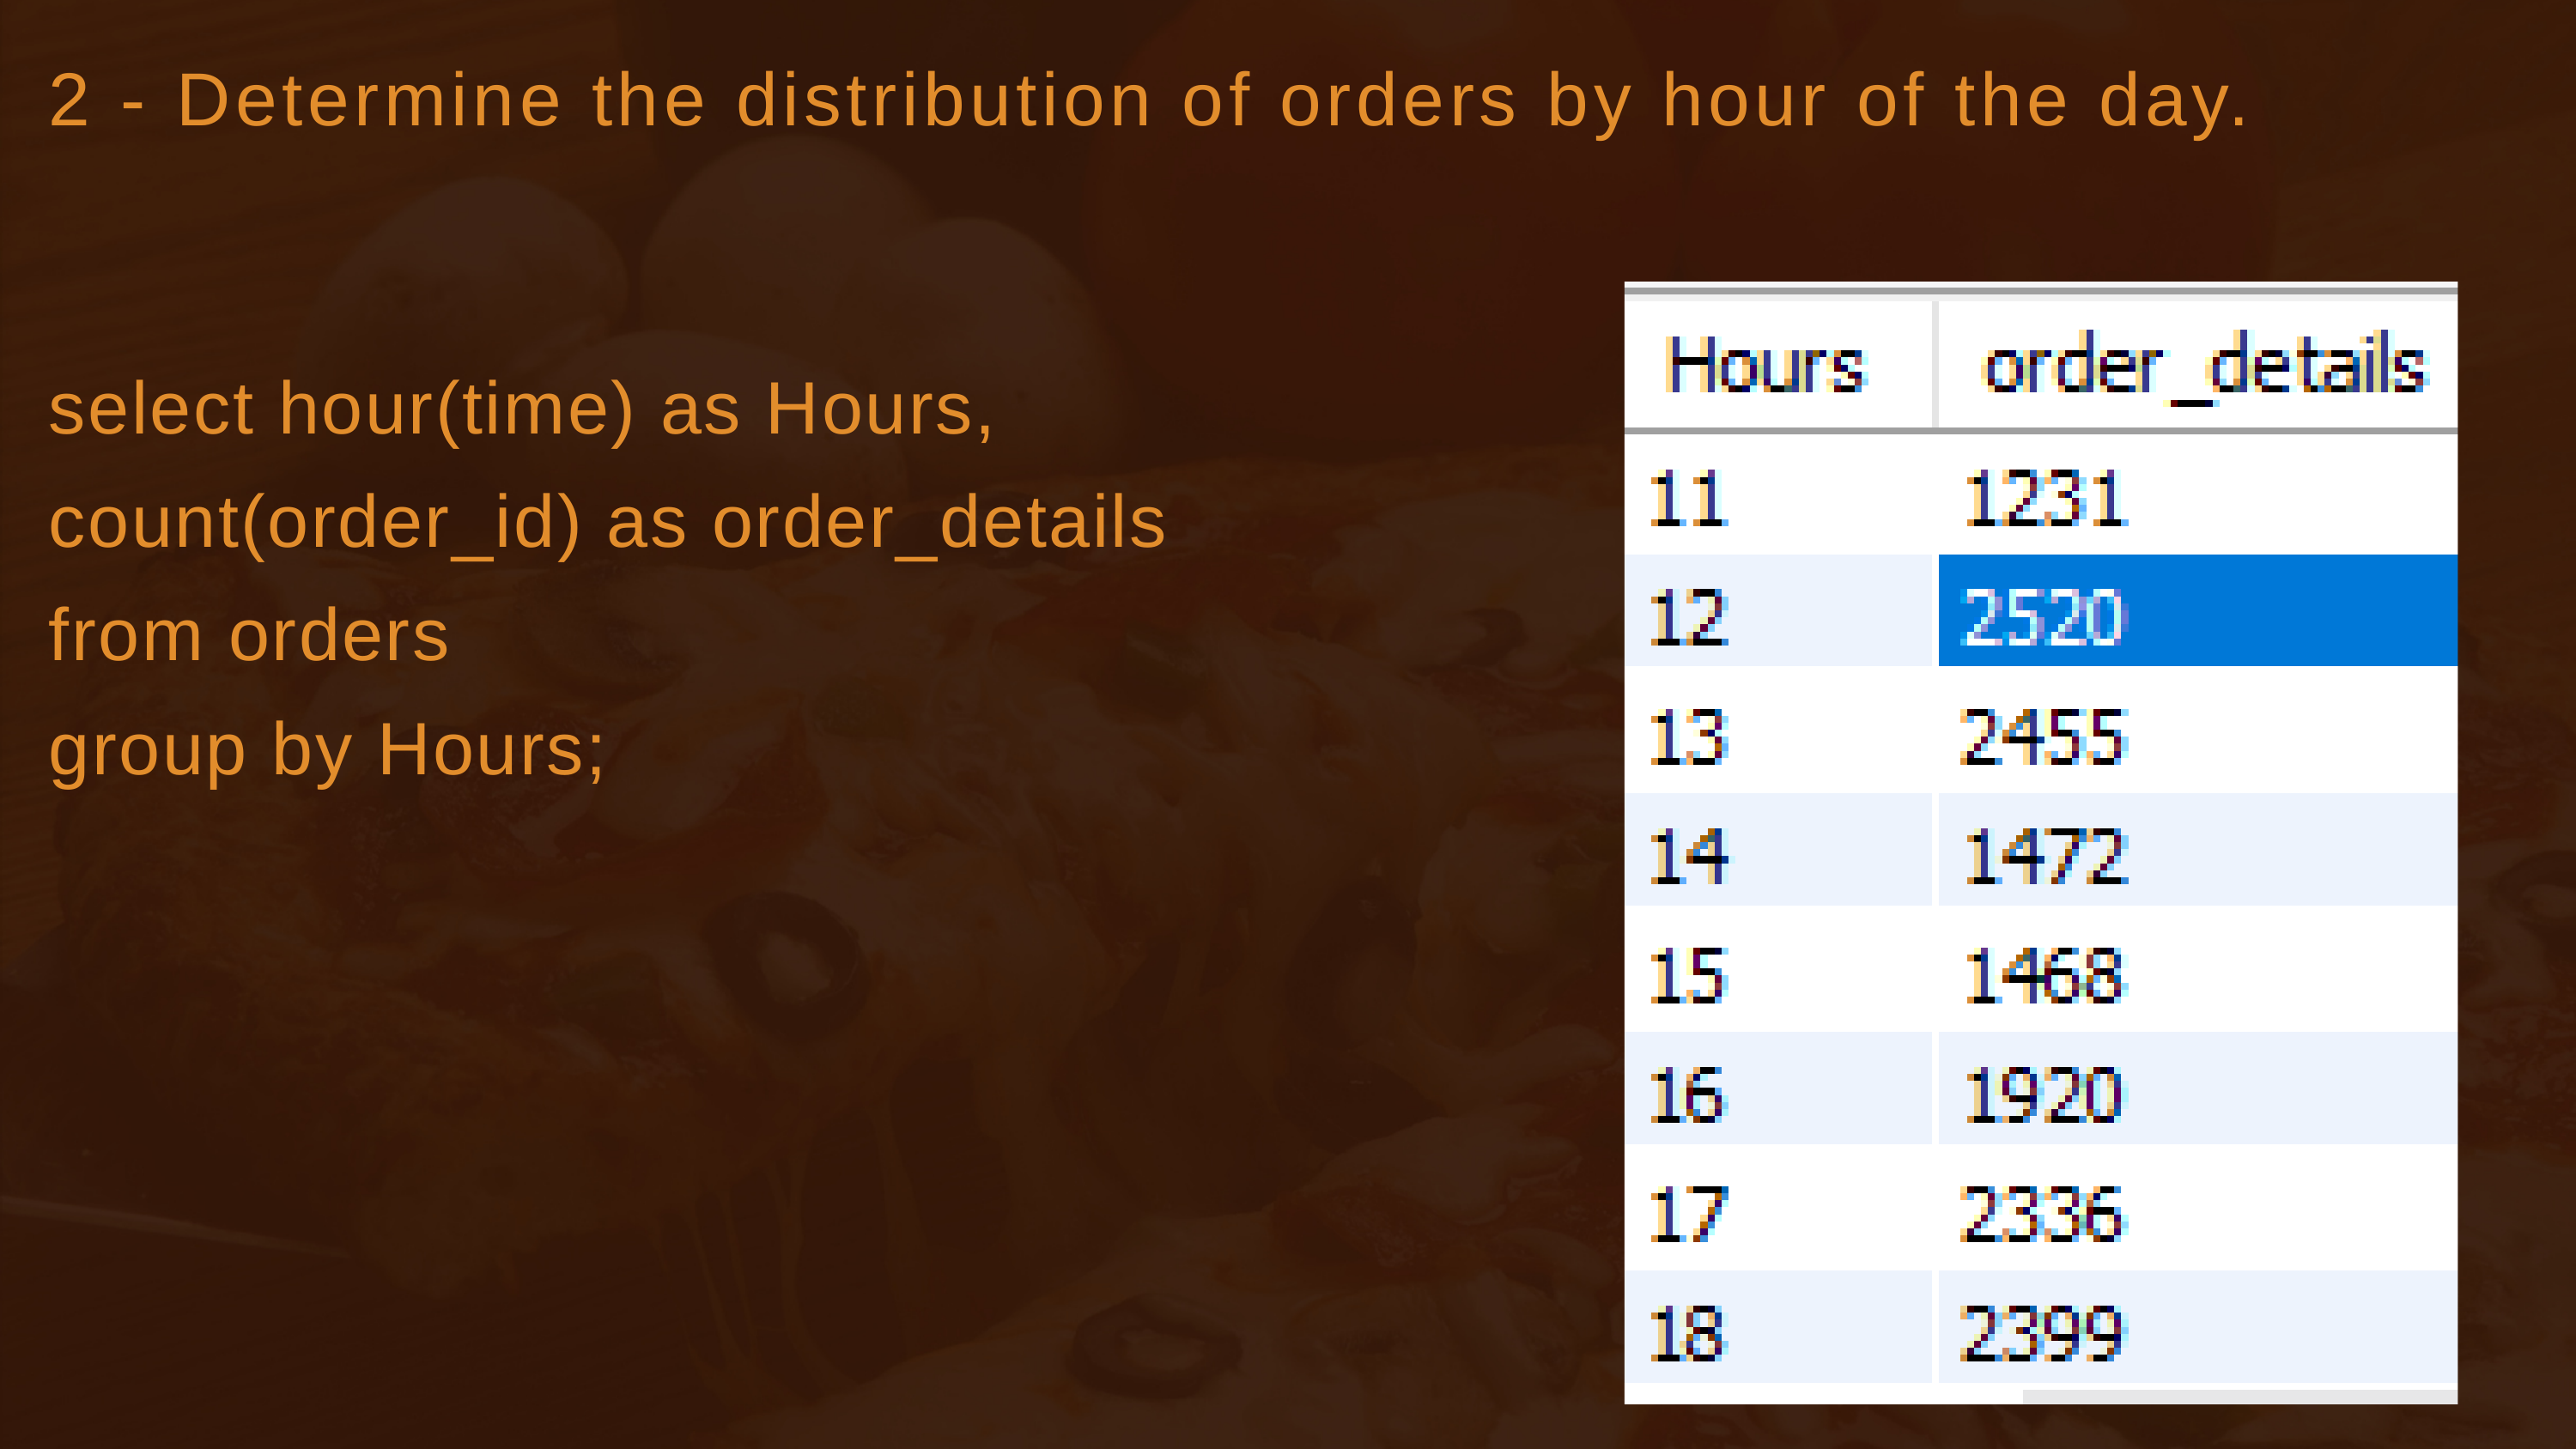

2 - Determine the distribution of orders by hour of the day.

select hour(time) as Hours, count(order_id) as order_details from orders
group by Hours;